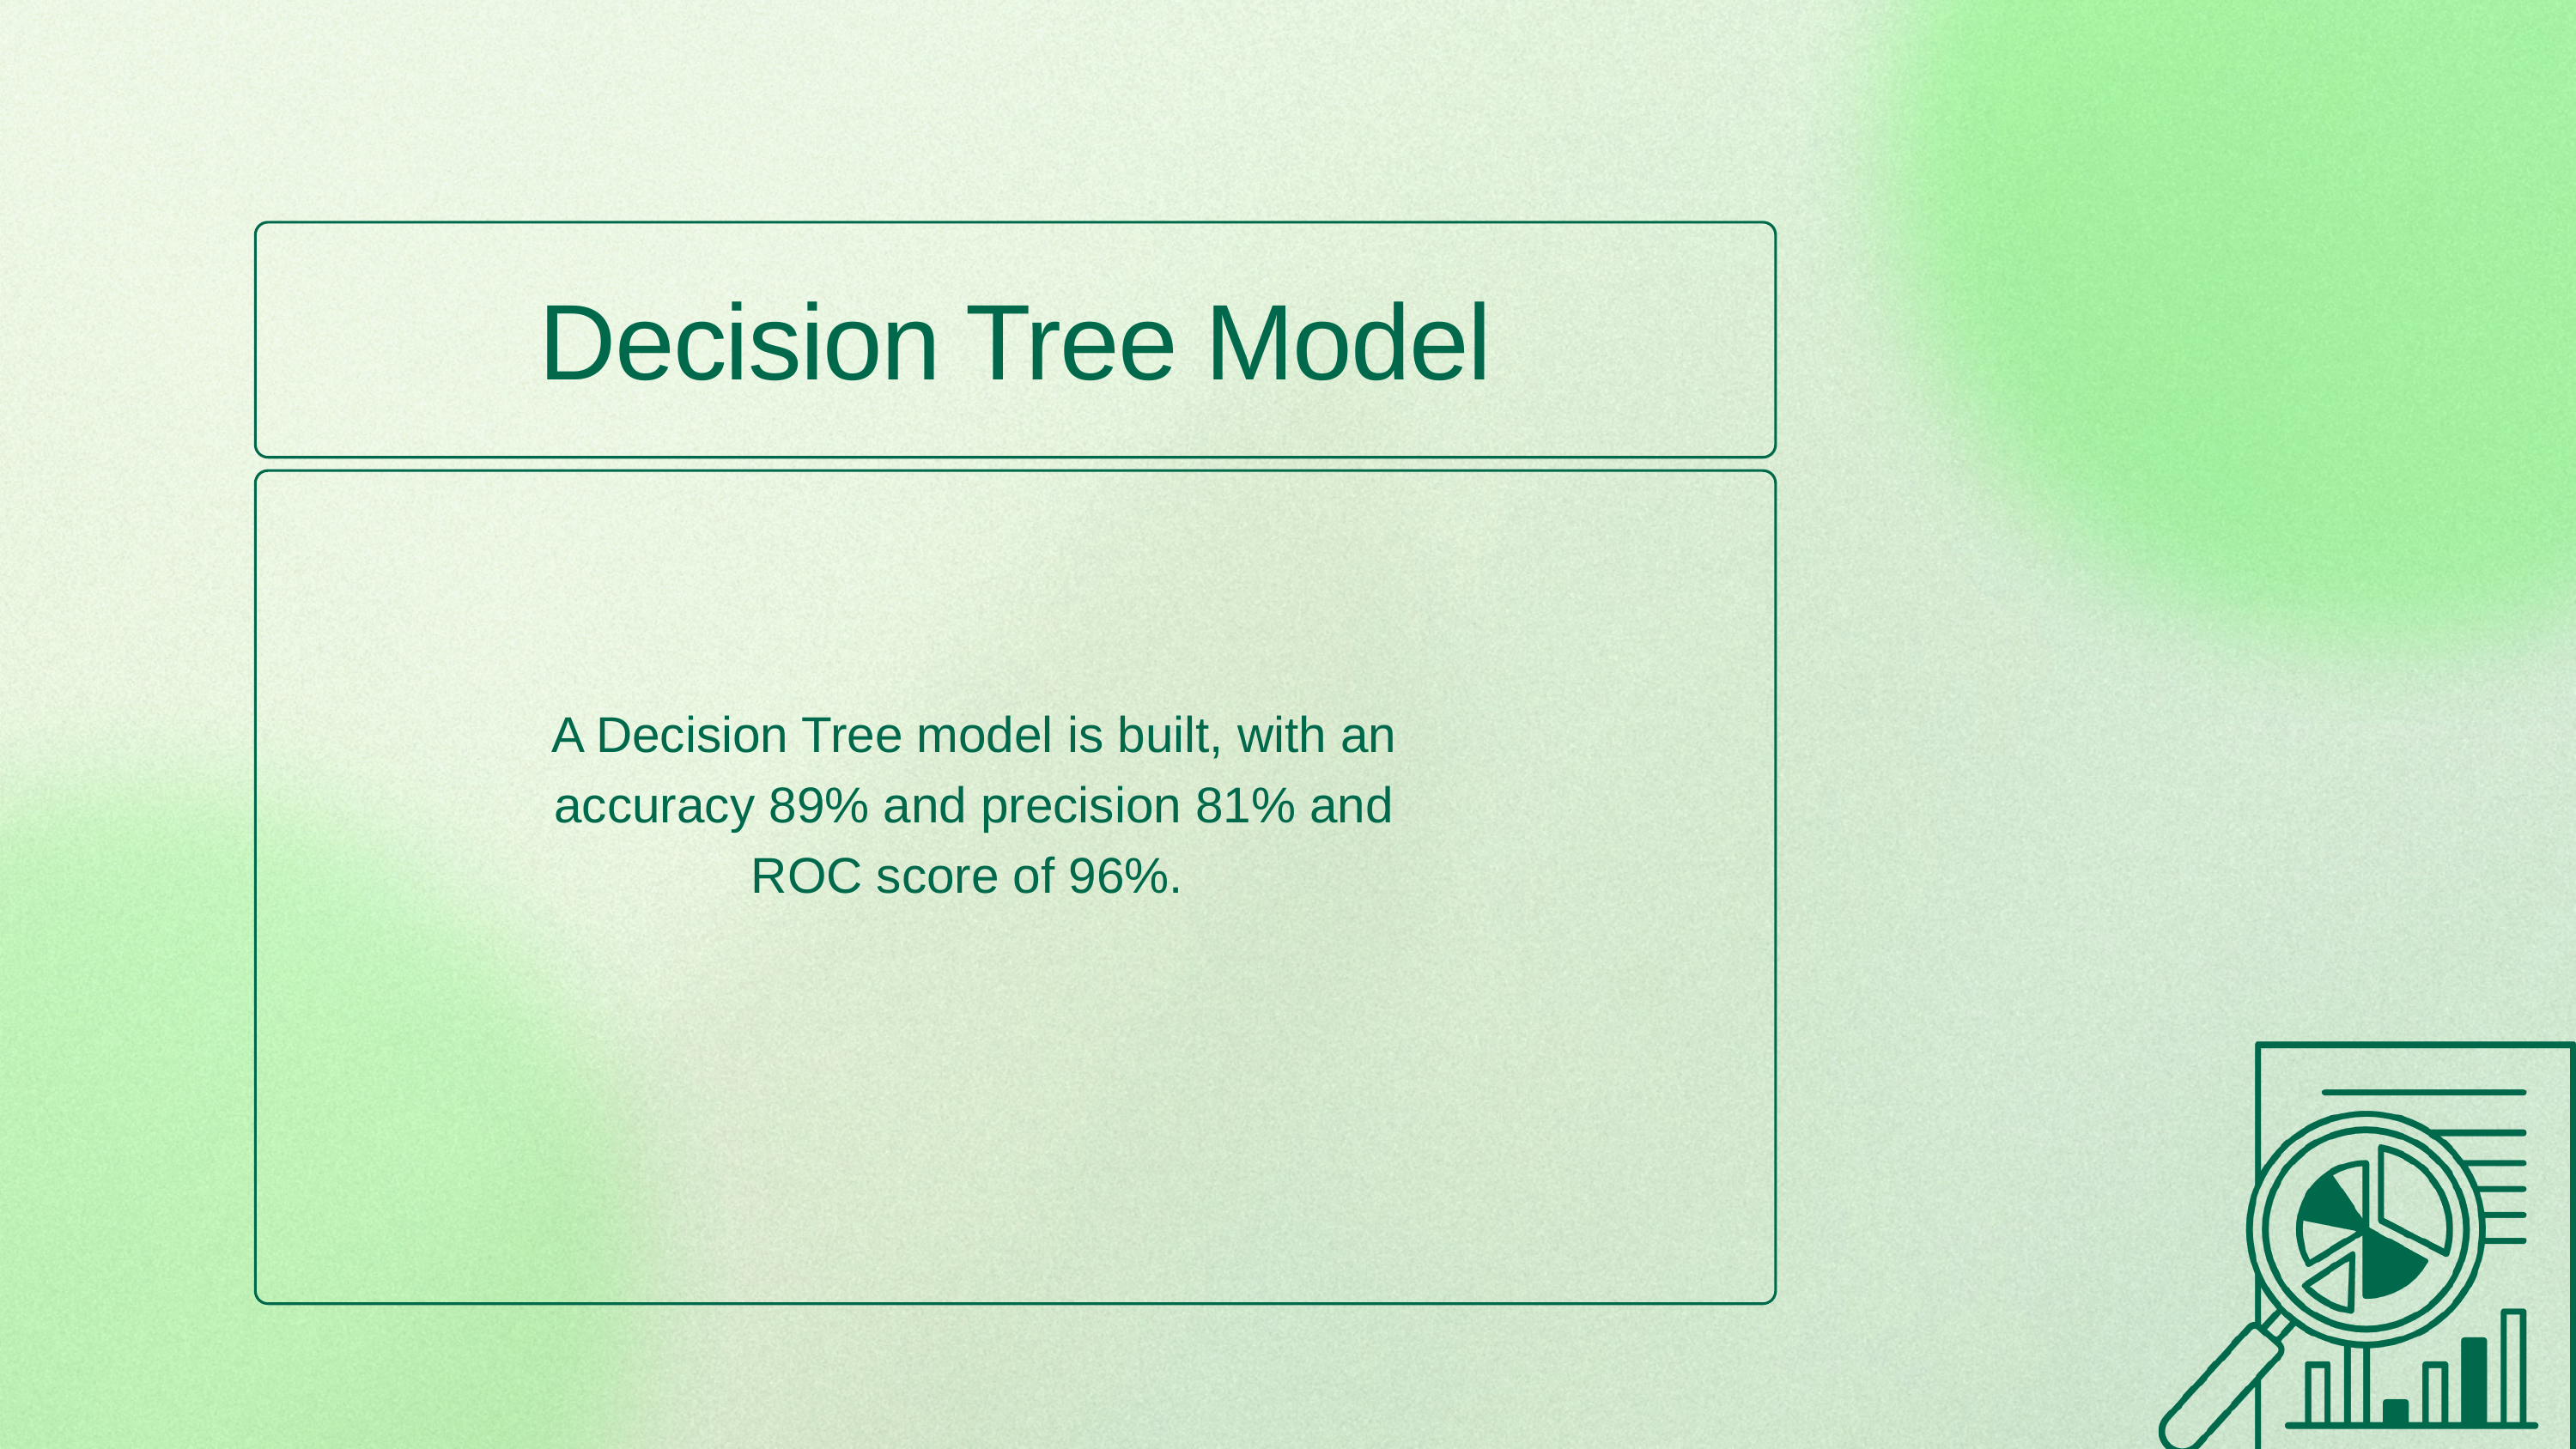

Decision Tree Model

A Decision Tree model is built, with an accuracy 89% and precision 81% and ROC score of 96%.